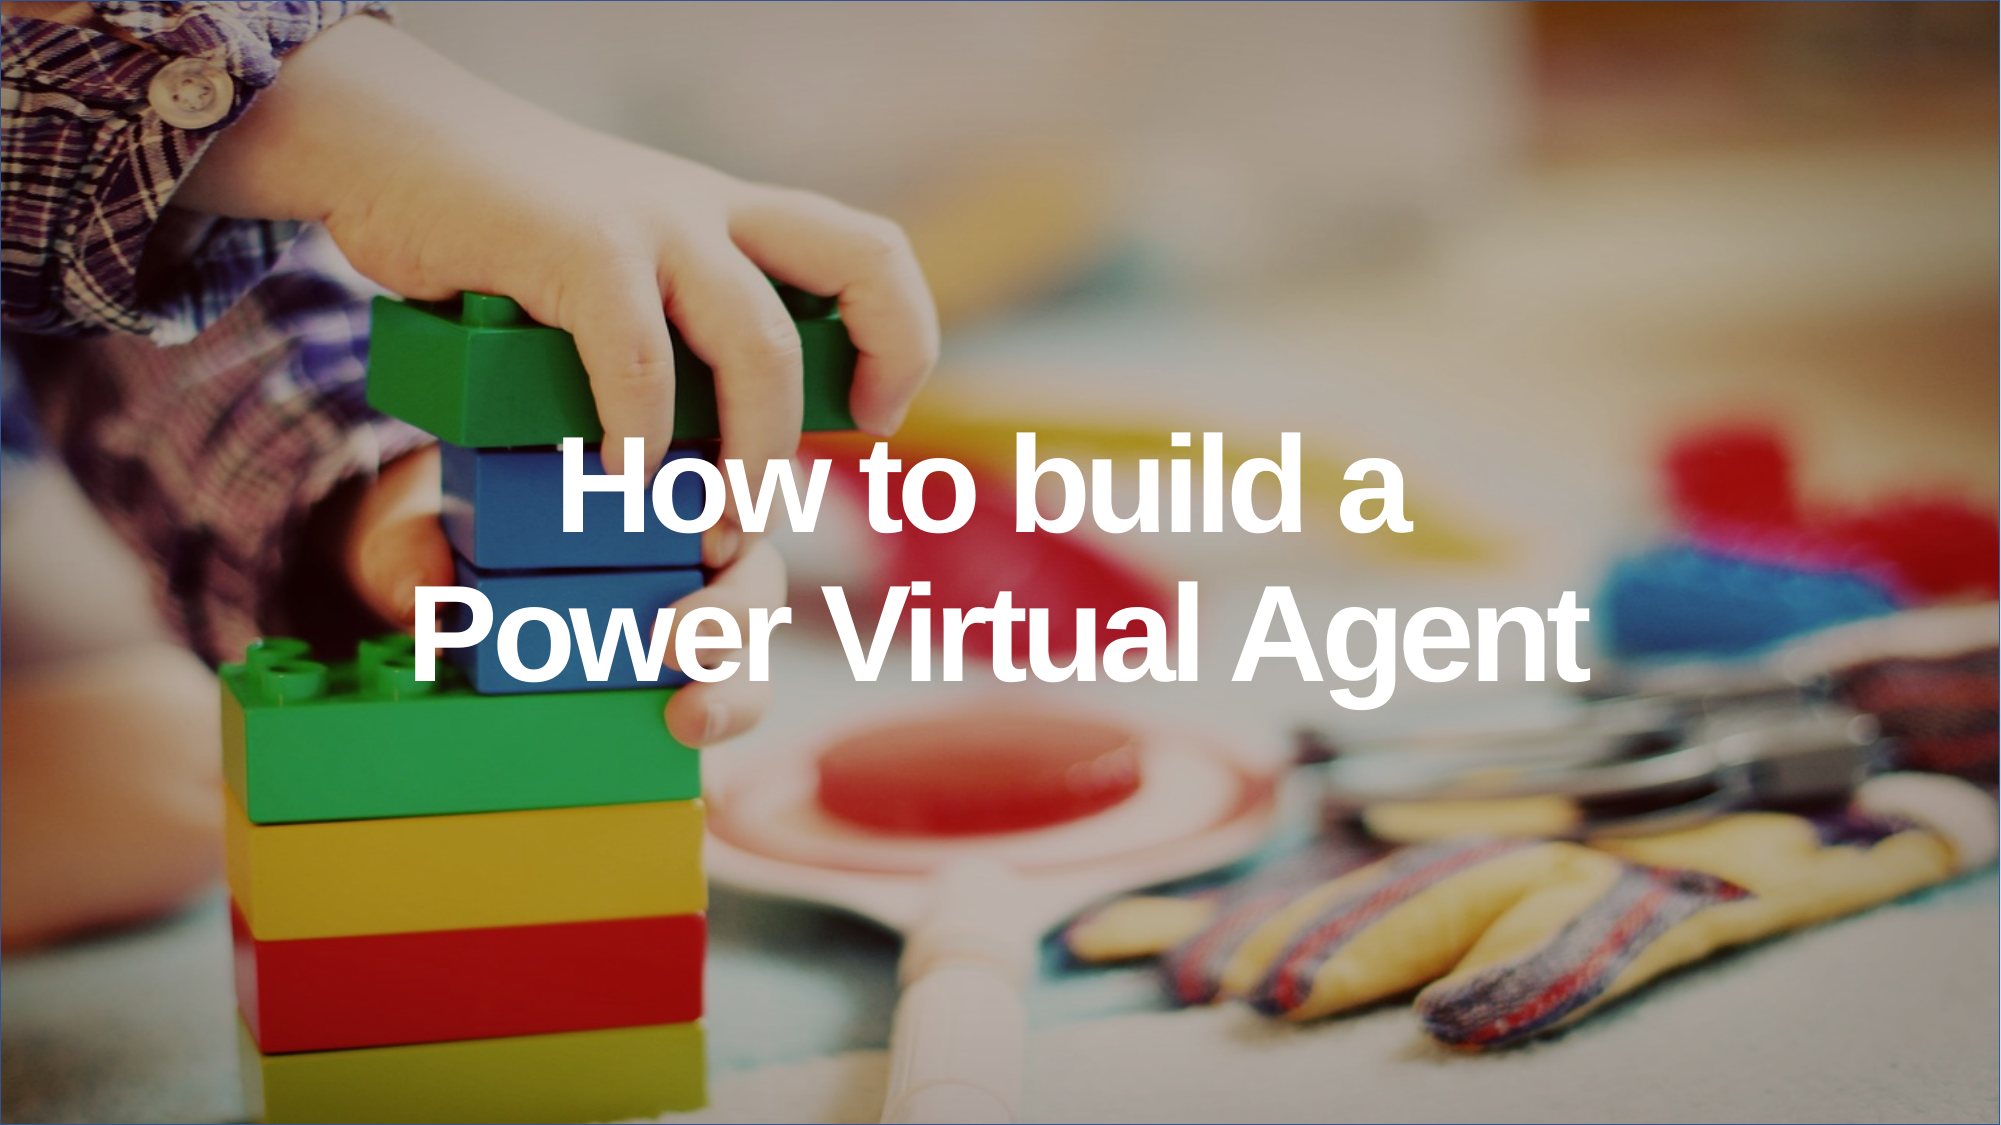

# How to build a Power Virtual Agent